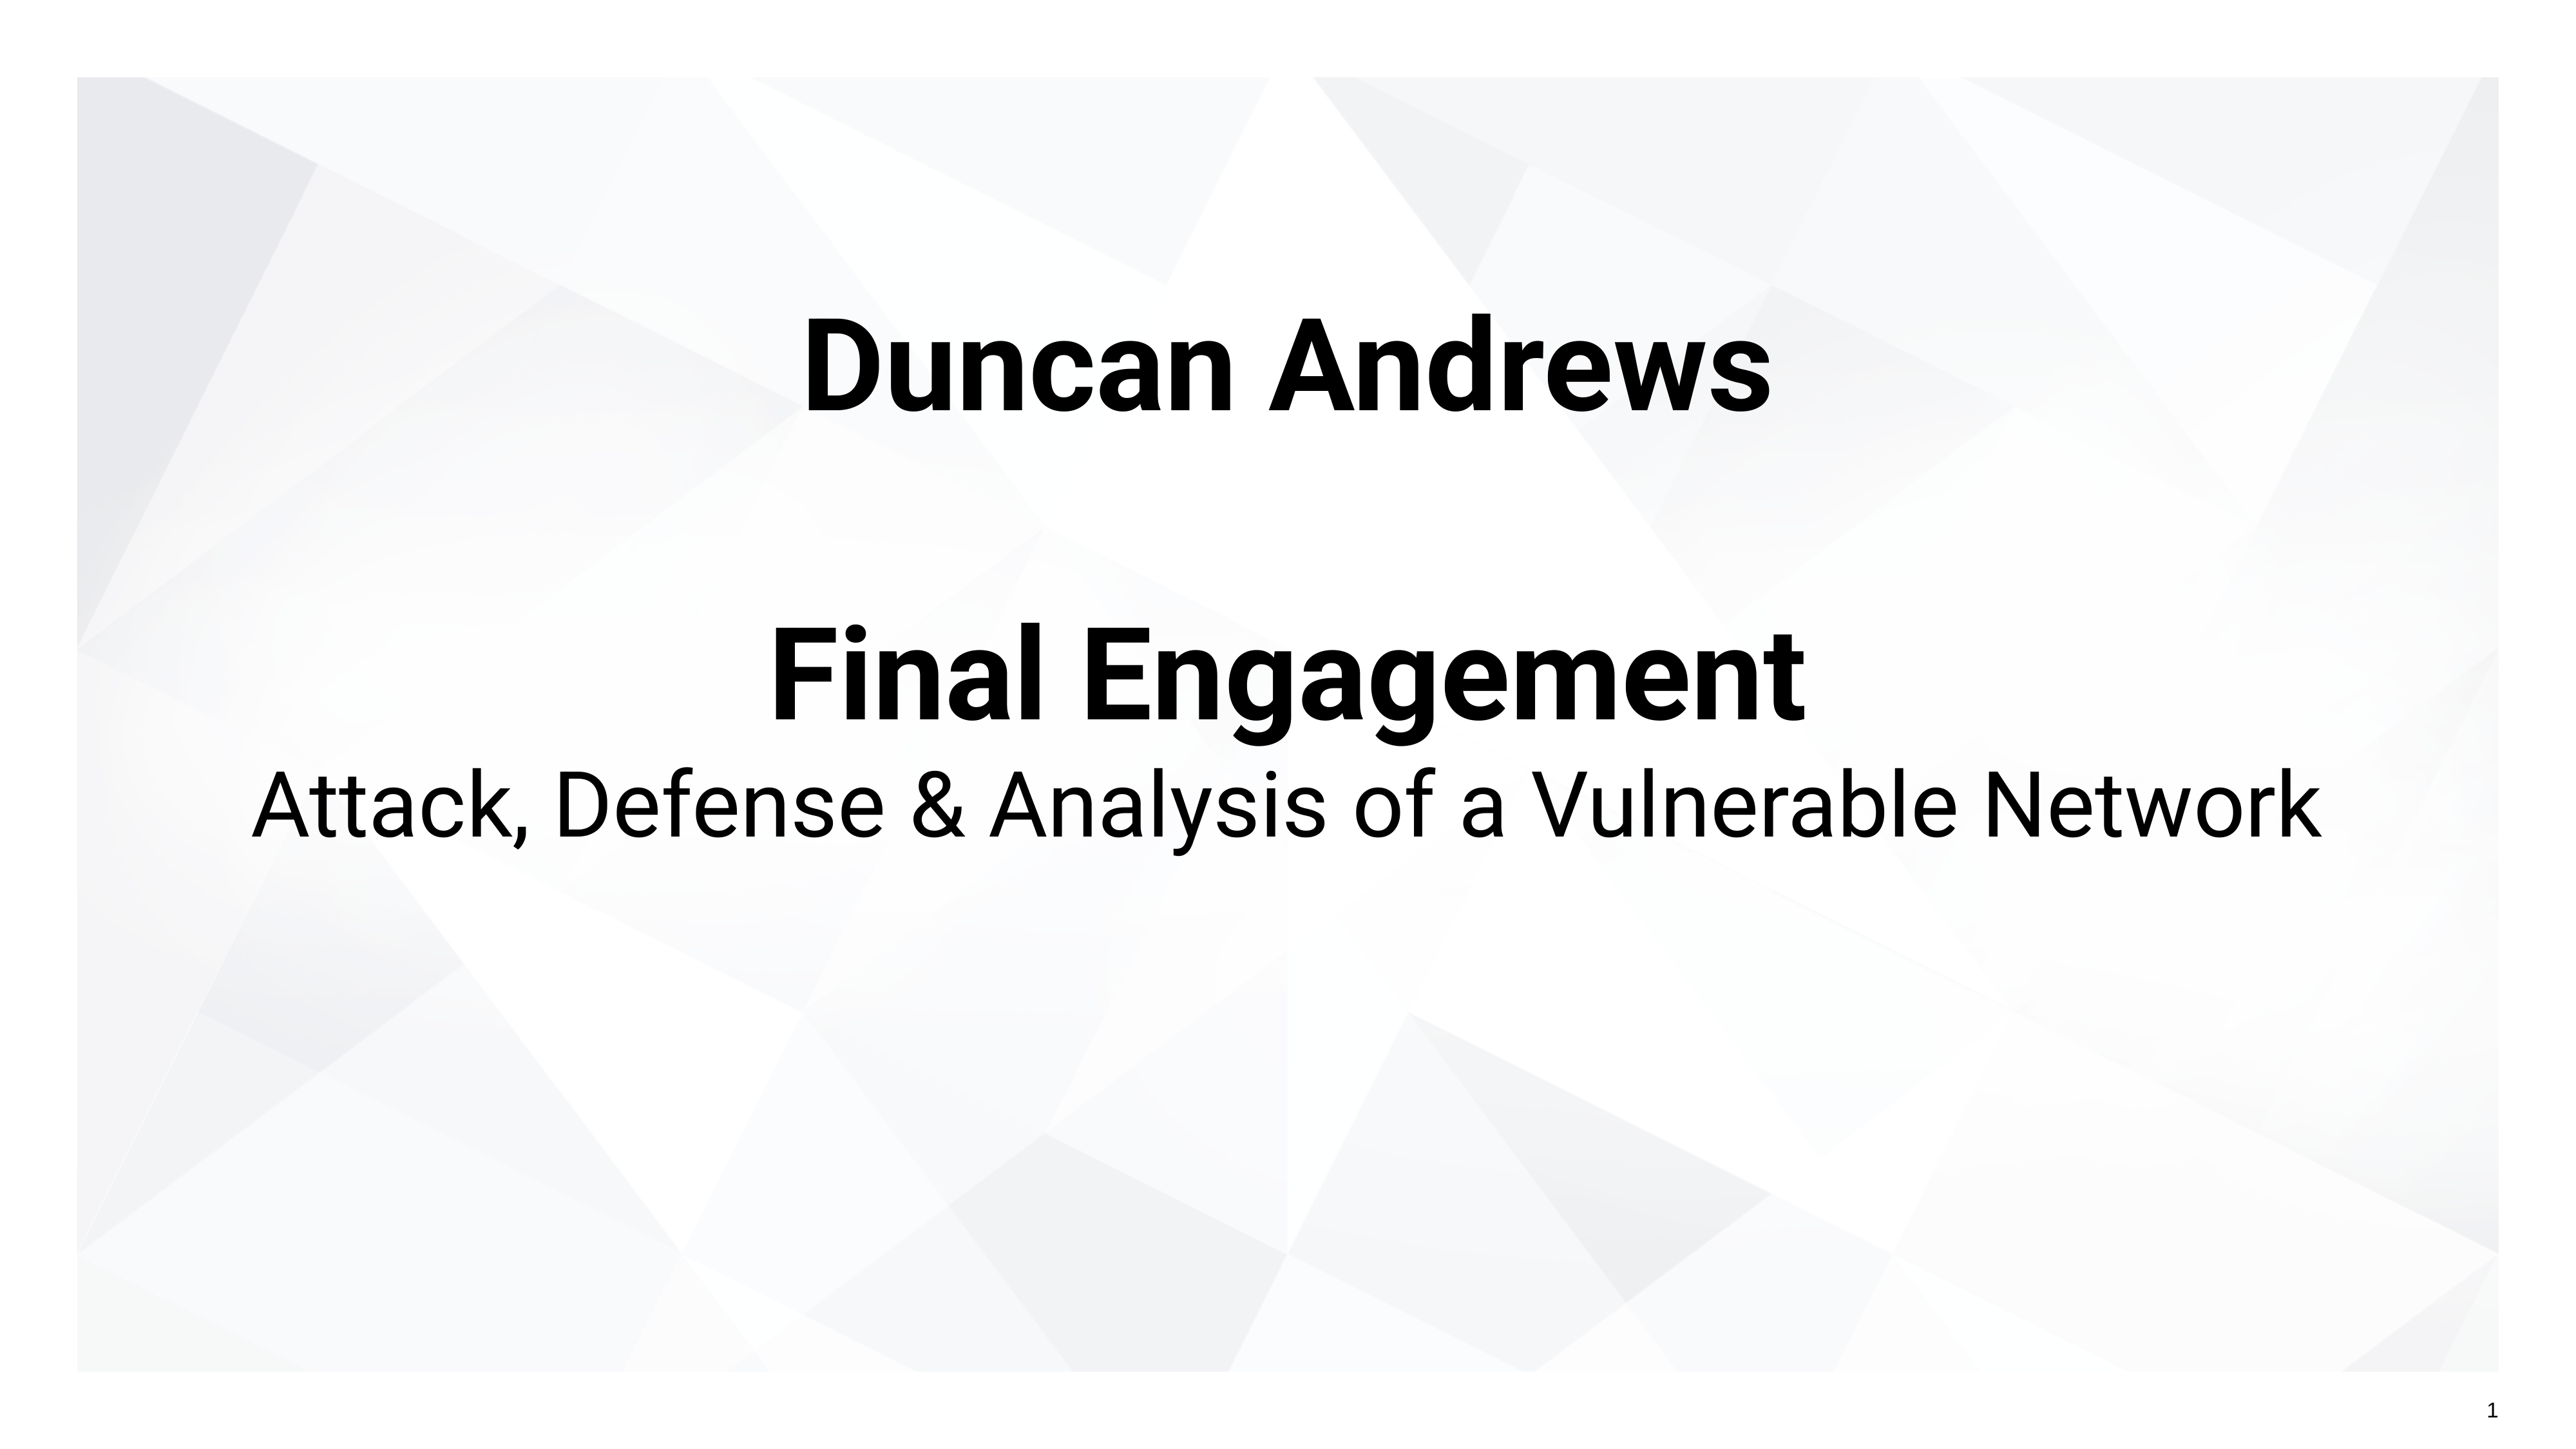

# Duncan Andrews
Final Engagement
Attack, Defense & Analysis of a Vulnerable Network

1